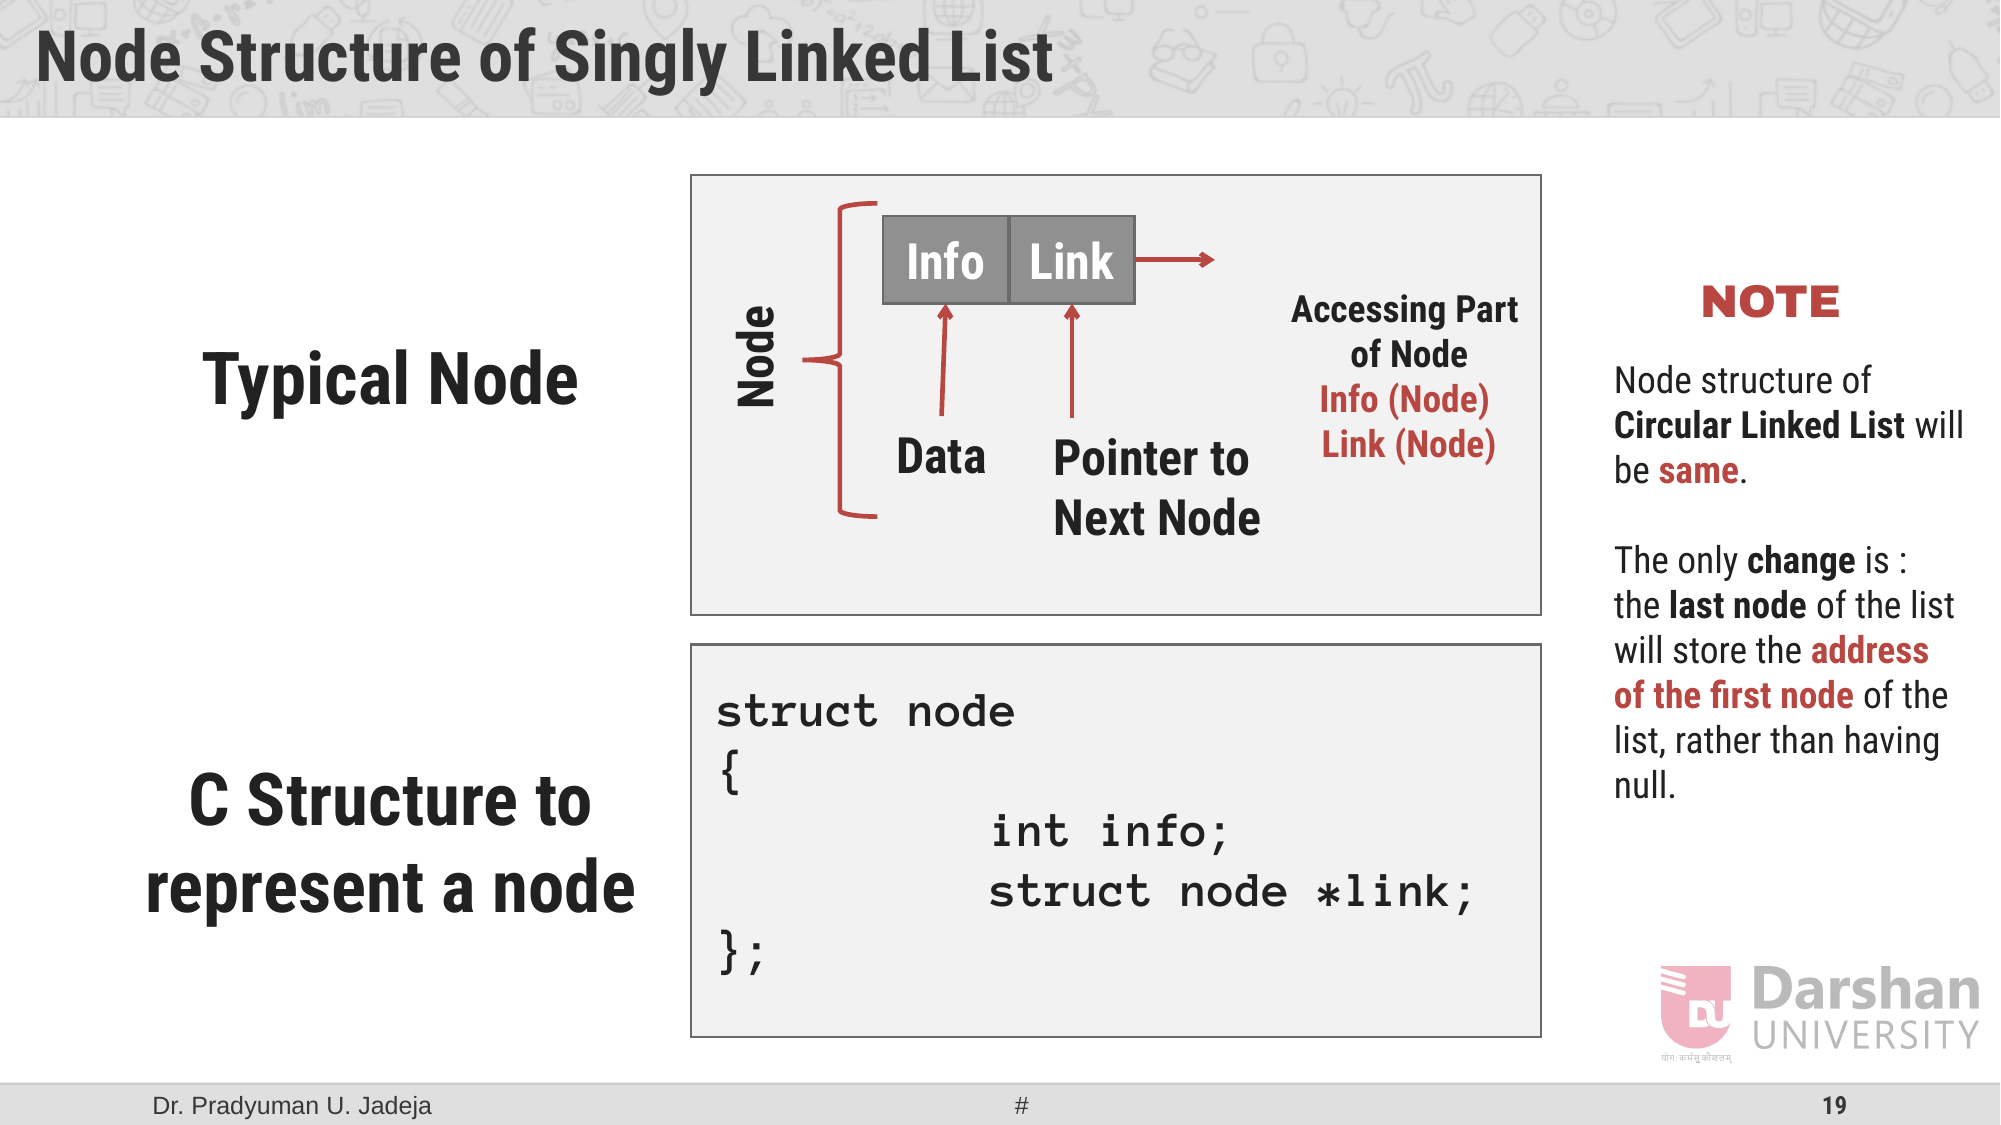

# Node Structure of Singly Linked List

Info
Link
NOTE
Accessing Part
of Node
Info (Node)
Link (Node)
Node
Typical Node
Node structure of Circular Linked List will be same.

The only change is :
the last node of the list will store the address of the first node of the list, rather than having null.
Data
Pointer to
Next Node

struct node
{
          int info;
          struct node *link;
};
C Structure to represent a node